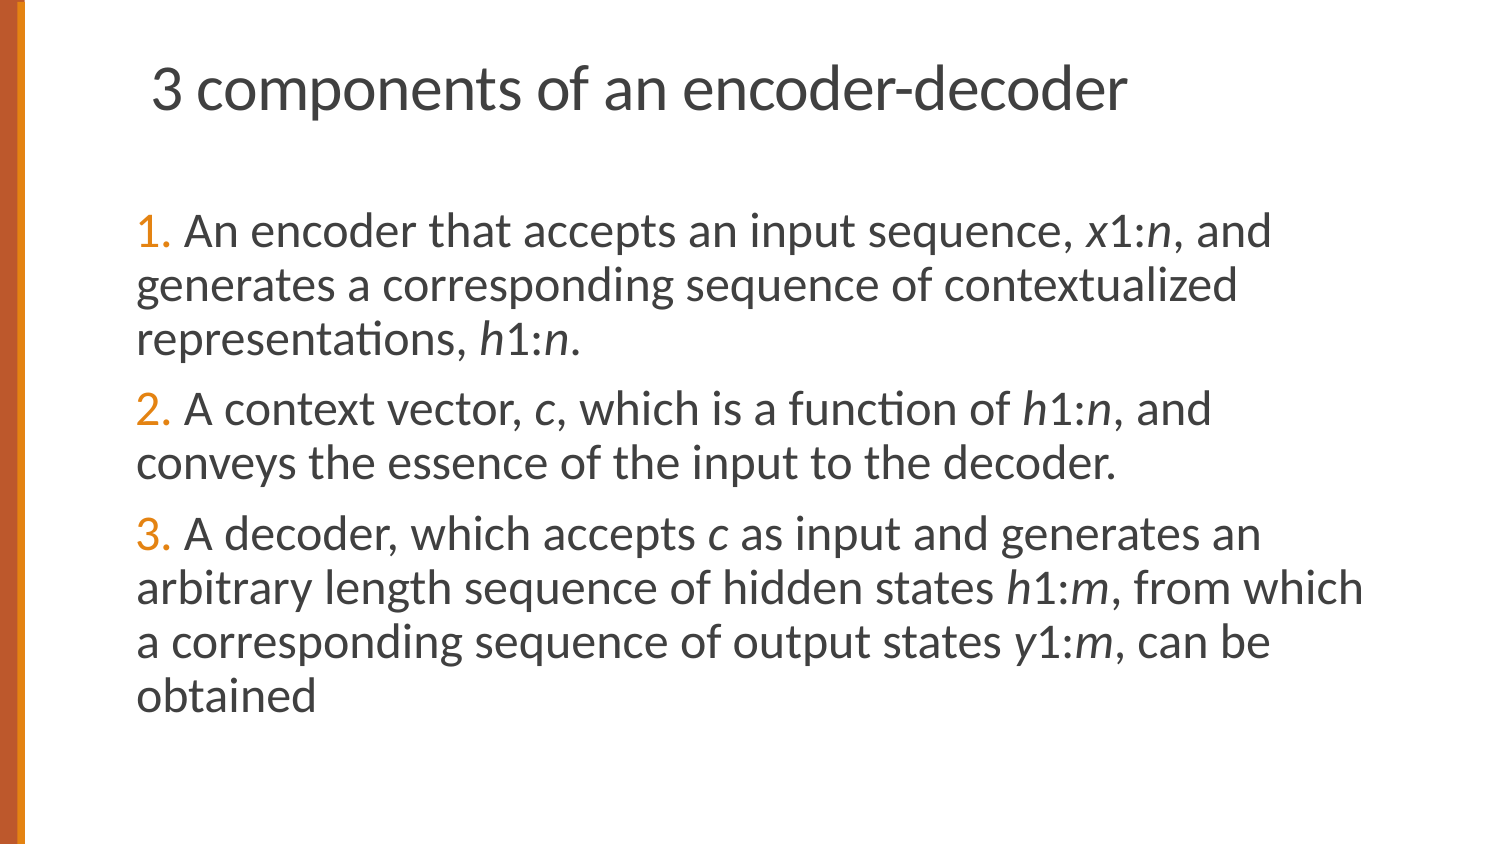

# 3 components of an encoder-decoder
 An encoder that accepts an input sequence, x1:n, and generates a corresponding sequence of contextualized representations, h1:n.
 A context vector, c, which is a function of h1:n, and conveys the essence of the input to the decoder.
 A decoder, which accepts c as input and generates an arbitrary length sequence of hidden states h1:m, from which a corresponding sequence of output states y1:m, can be obtained